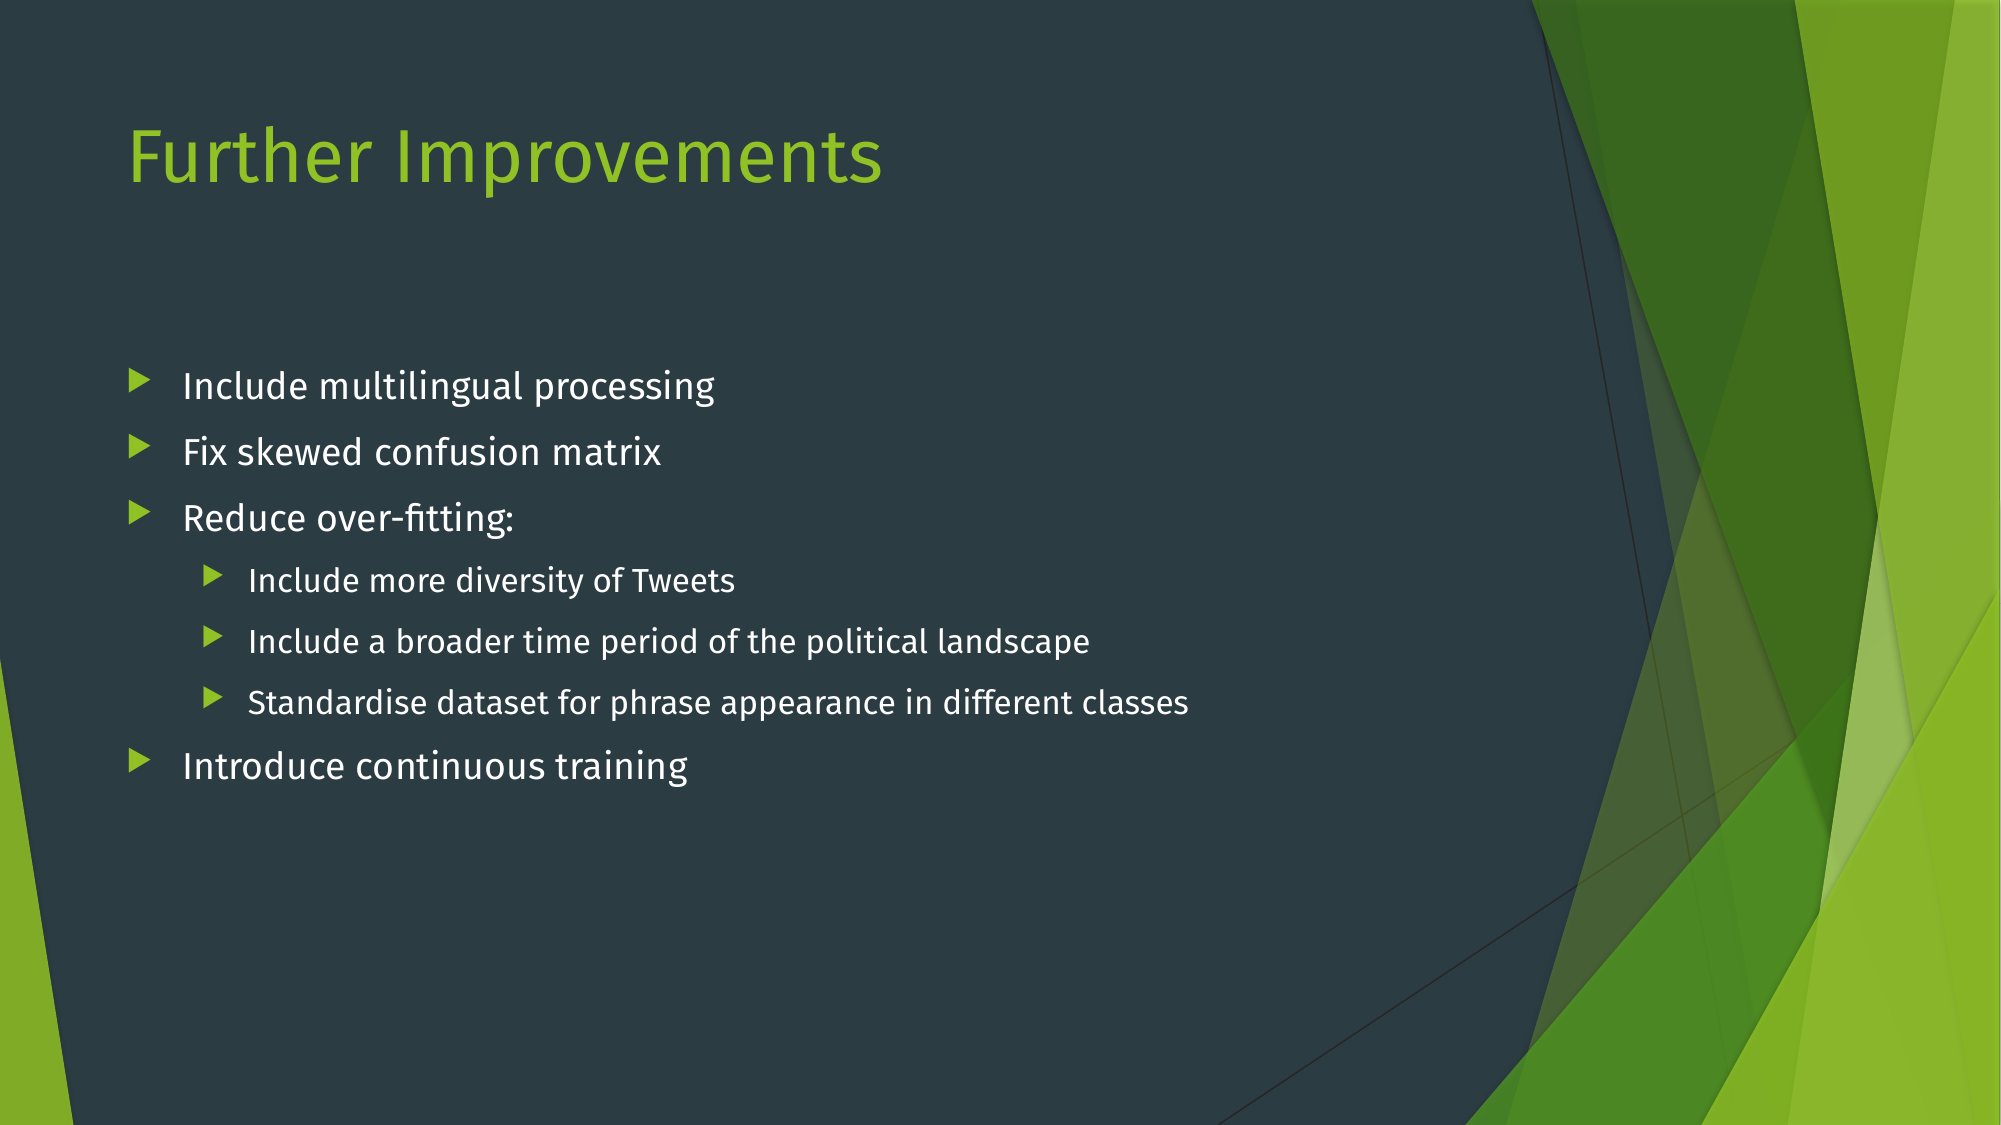

# Further Improvements
Include multilingual processing
Fix skewed confusion matrix
Reduce over-fitting:
Include more diversity of Tweets
Include a broader time period of the political landscape
Standardise dataset for phrase appearance in different classes
Introduce continuous training